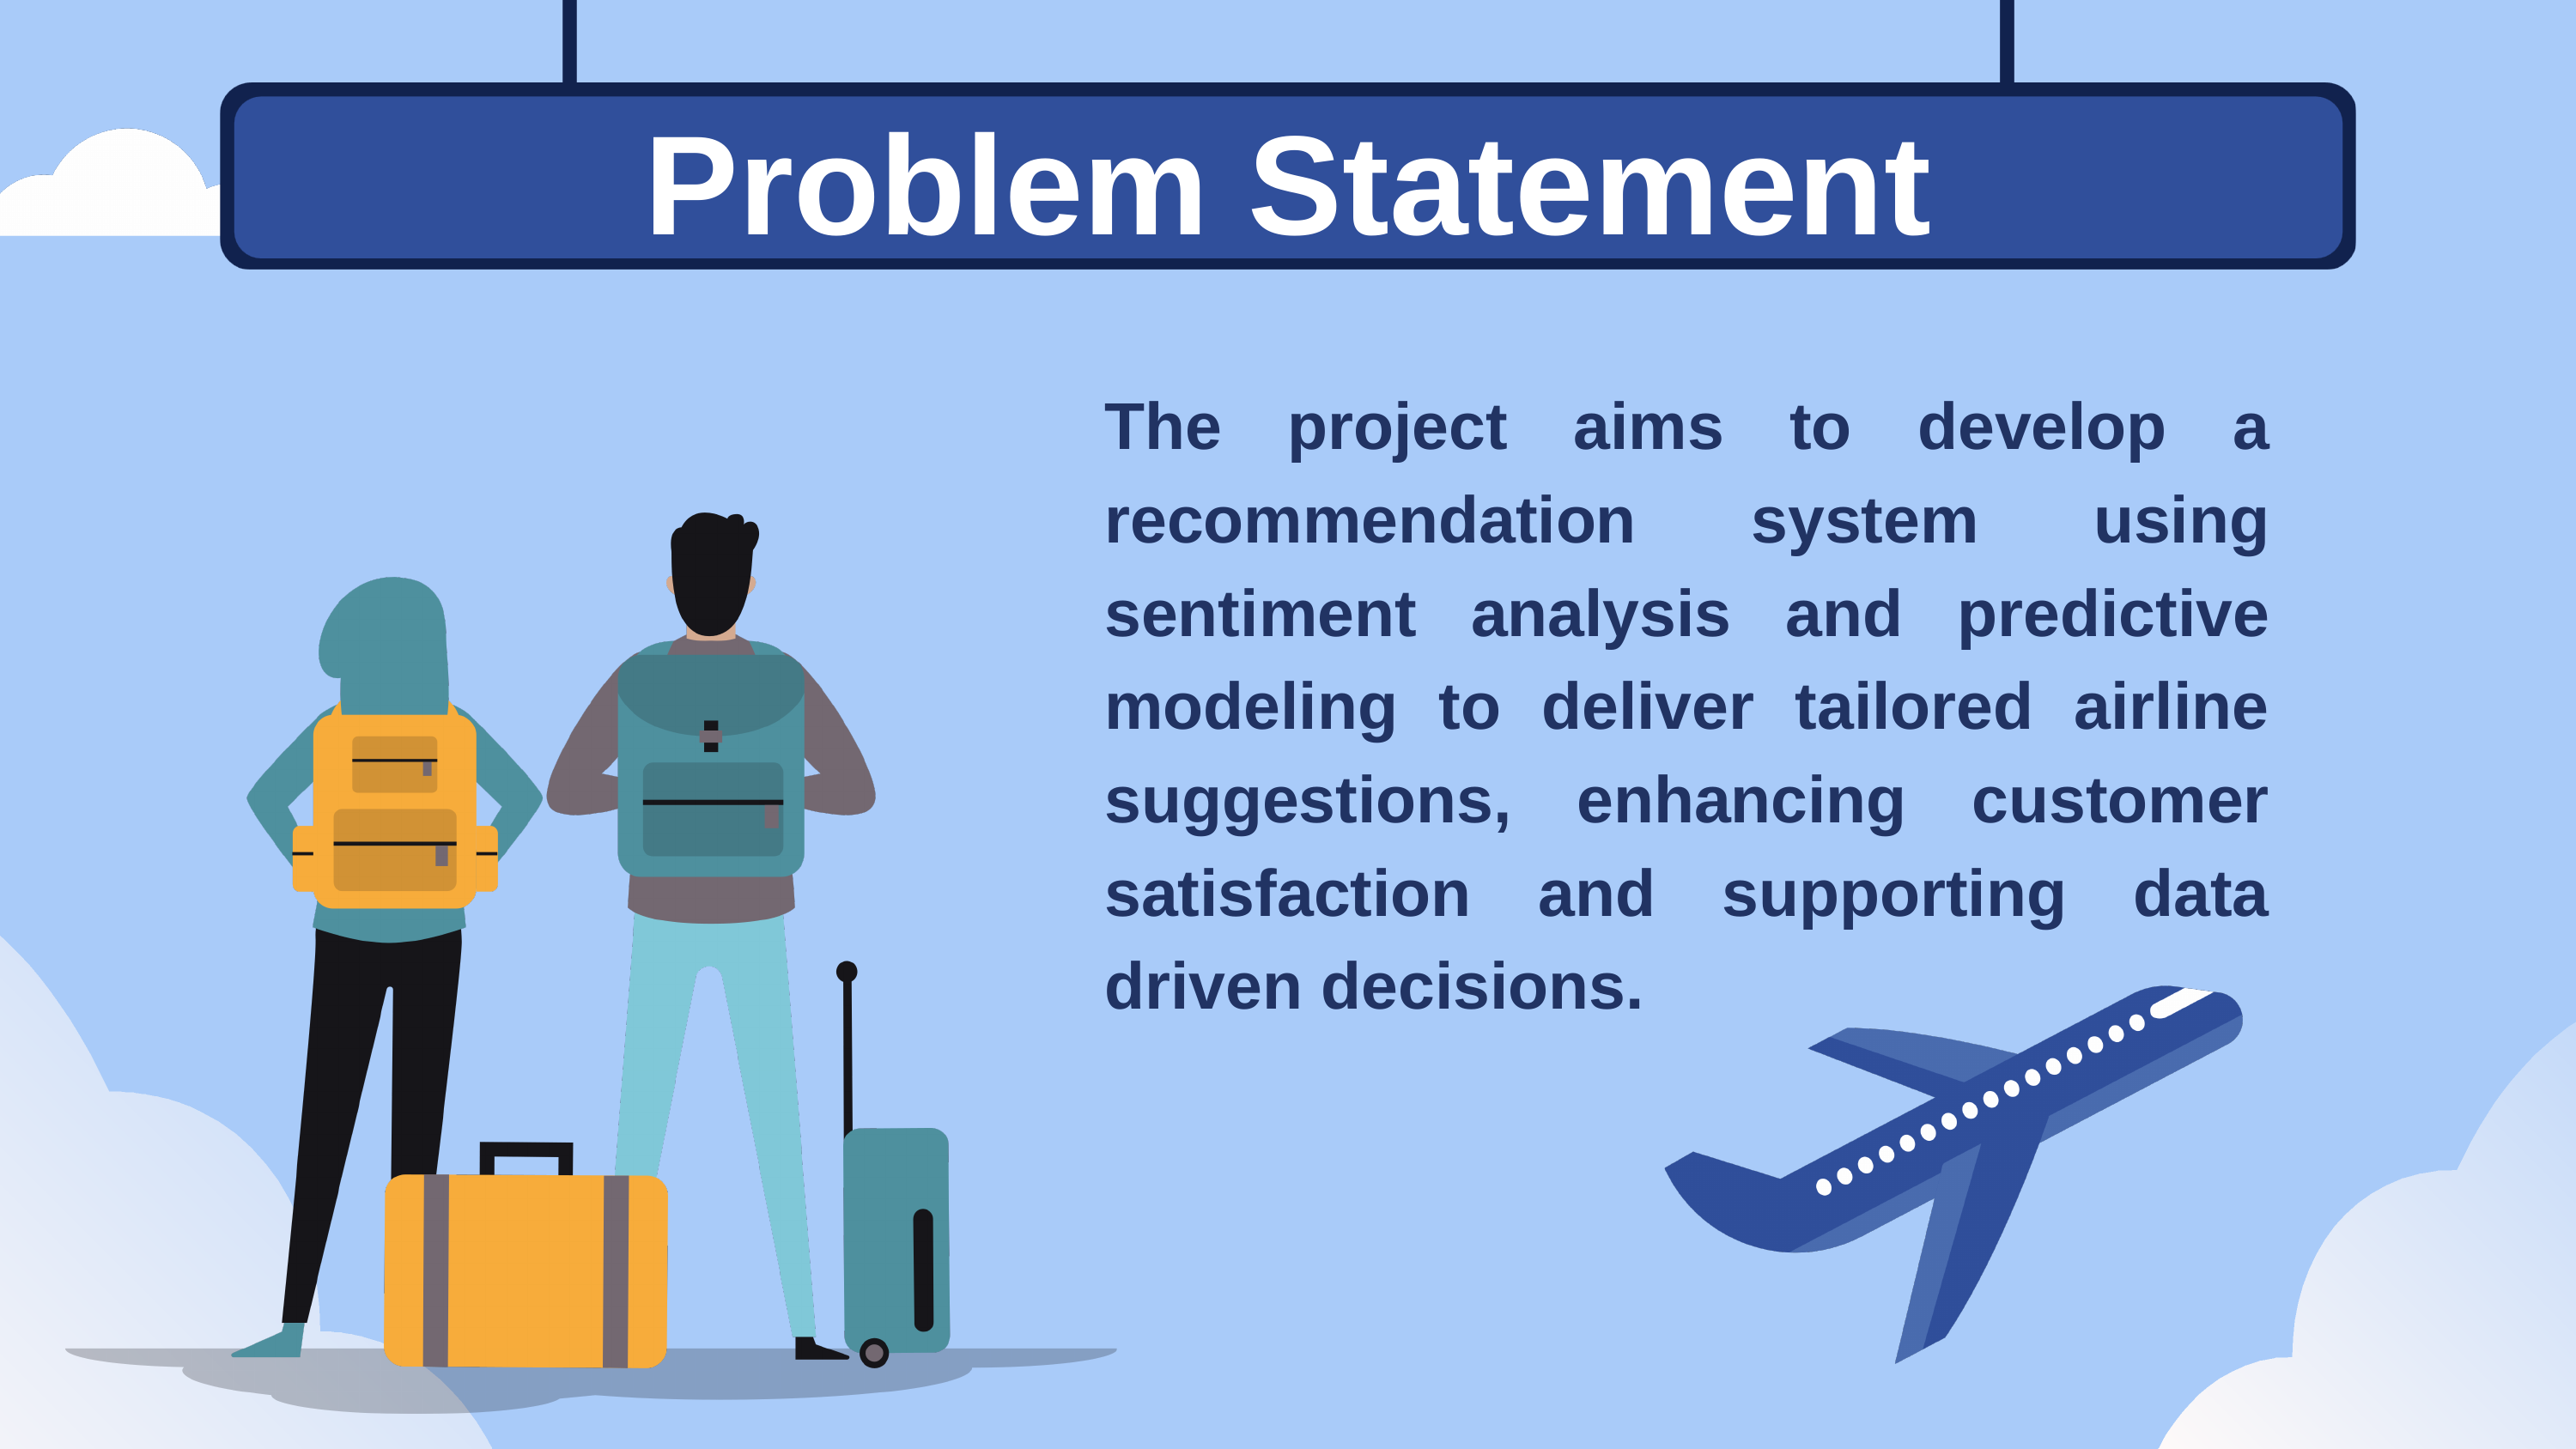

Problem Statement

The project aims to develop a recommendation system using sentiment analysis and predictive modeling to deliver tailored airline suggestions, enhancing customer satisfaction and supporting data driven decisions.